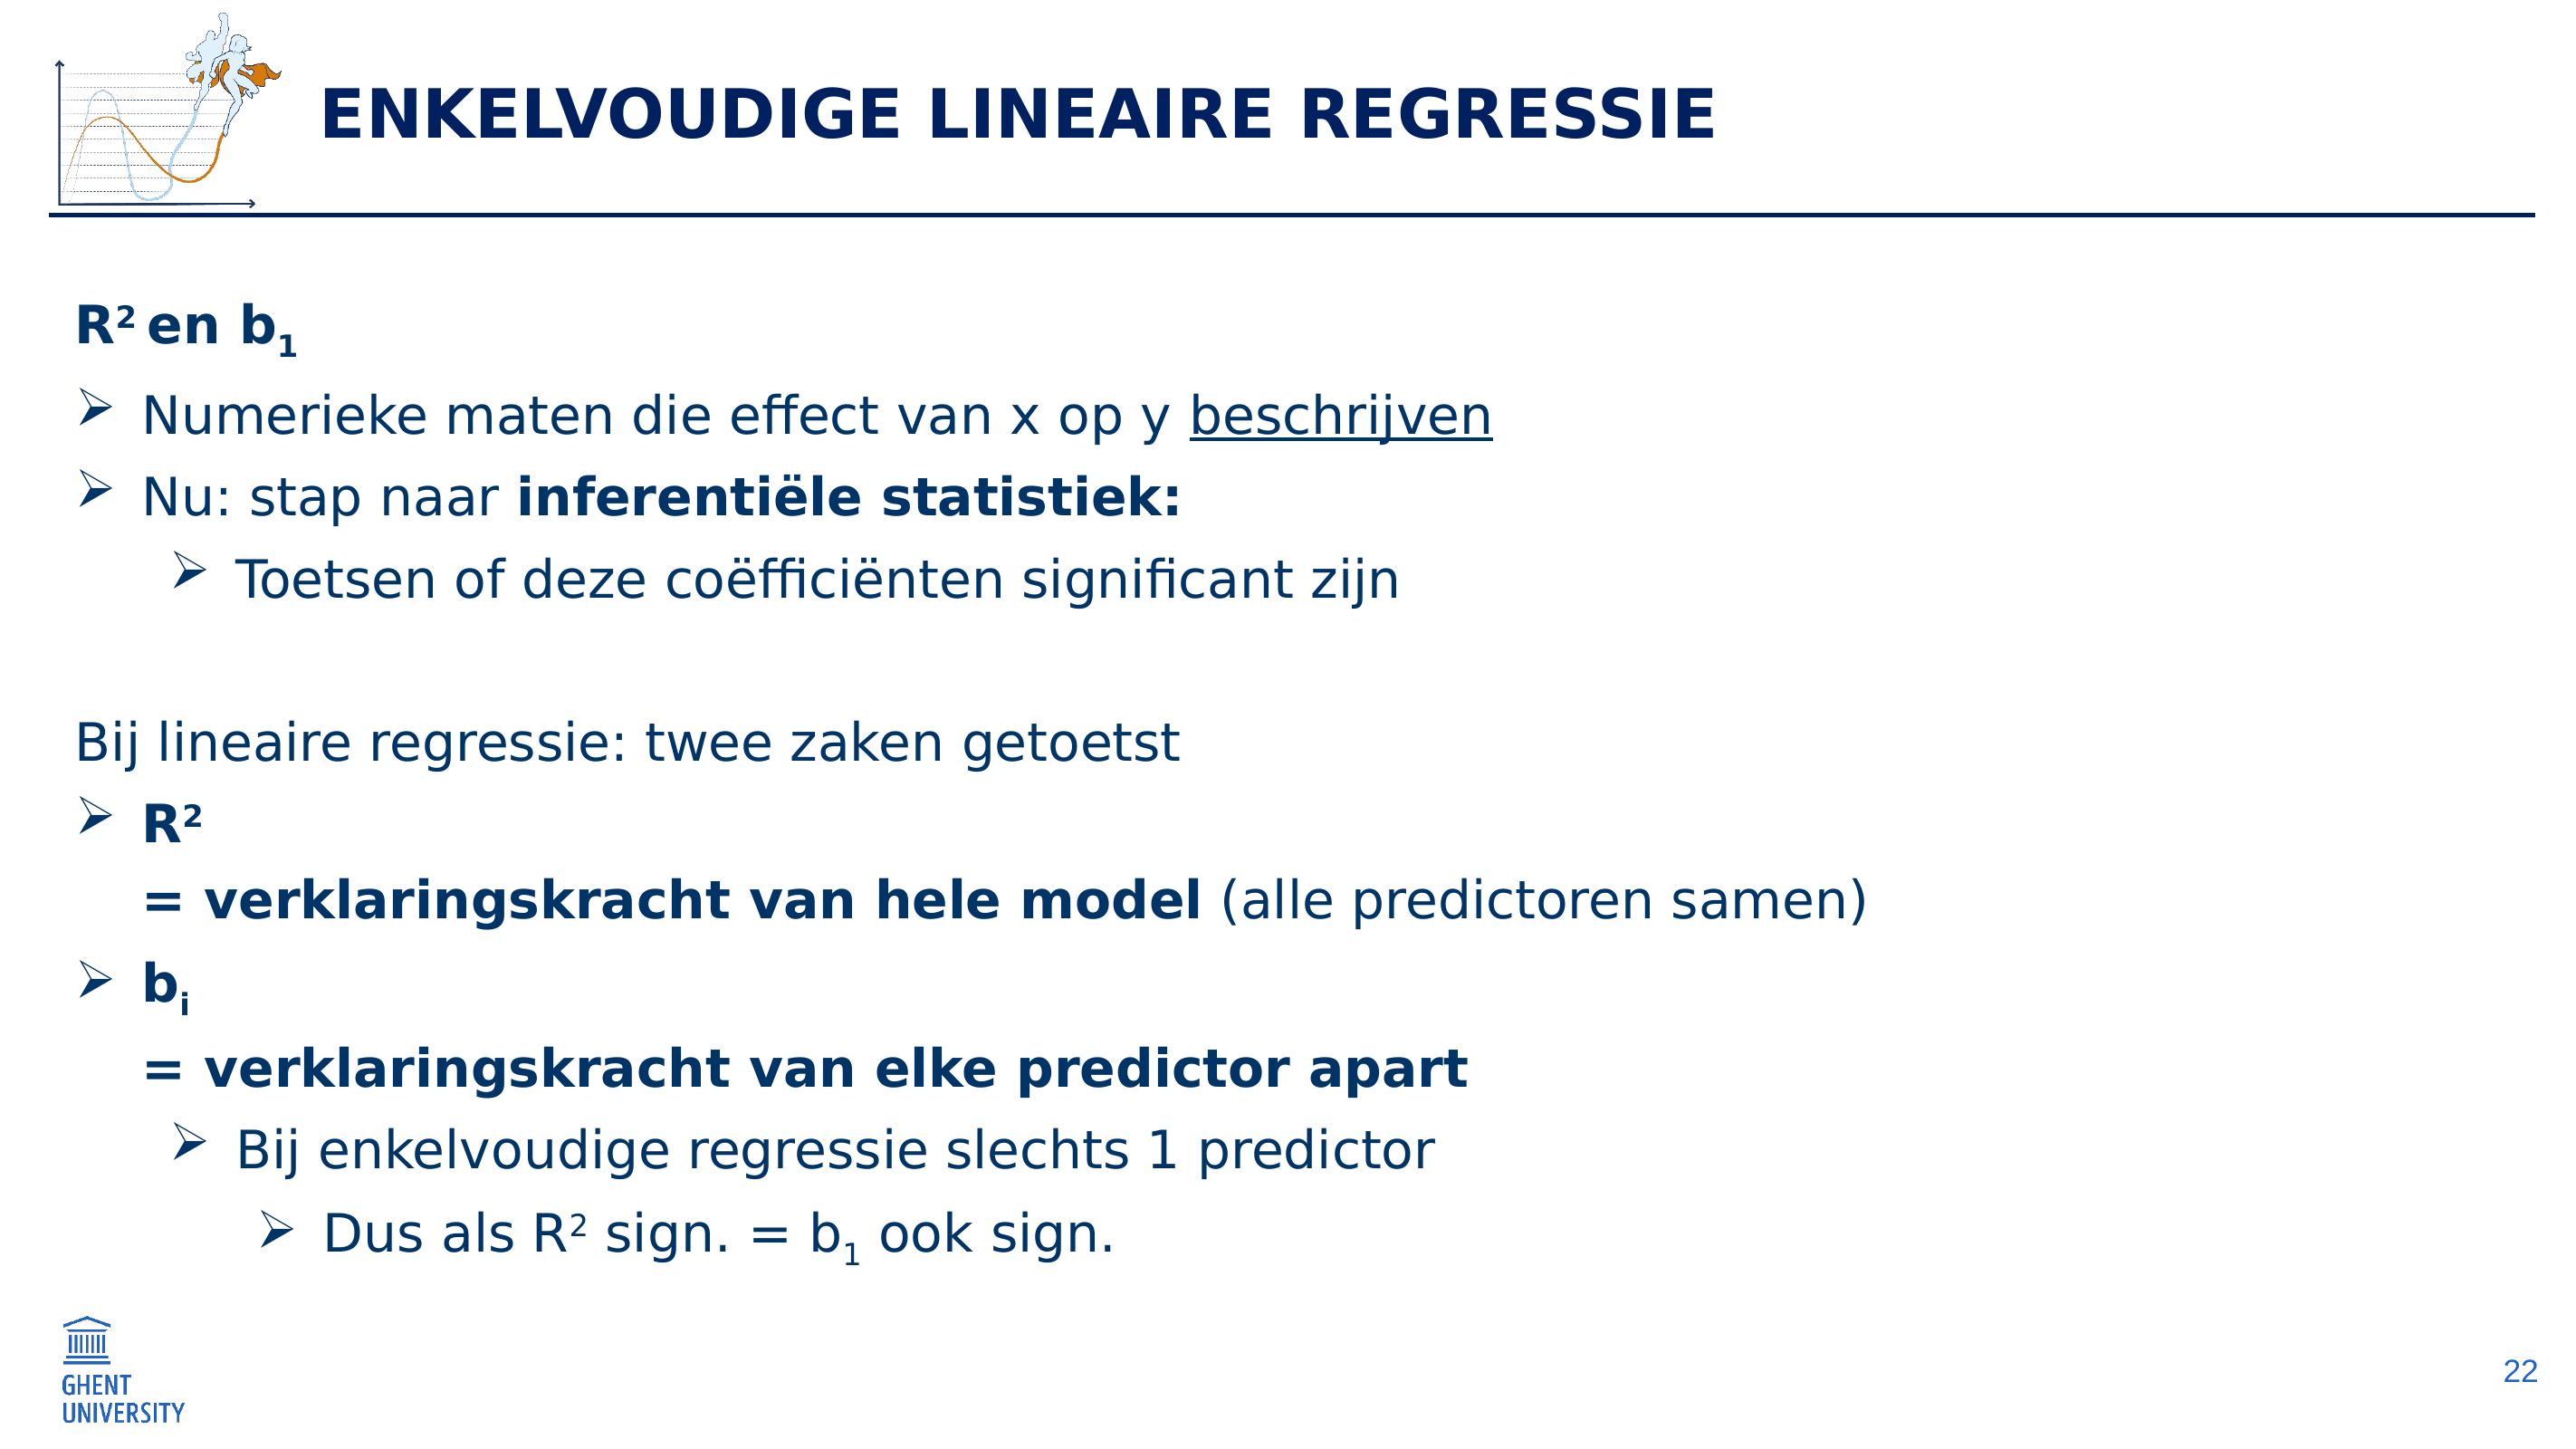

# Enkelvoudige lineaire regressie
R2 en b1
Numerieke maten die effect van x op y beschrijven
Nu: stap naar inferentiële statistiek:
Toetsen of deze coëfficiënten significant zijn

Bij lineaire regressie: twee zaken getoetst
R2
= verklaringskracht van hele model (alle predictoren samen)
bi
= verklaringskracht van elke predictor apart
Bij enkelvoudige regressie slechts 1 predictor
Dus als R2 sign. = b1 ook sign.

22